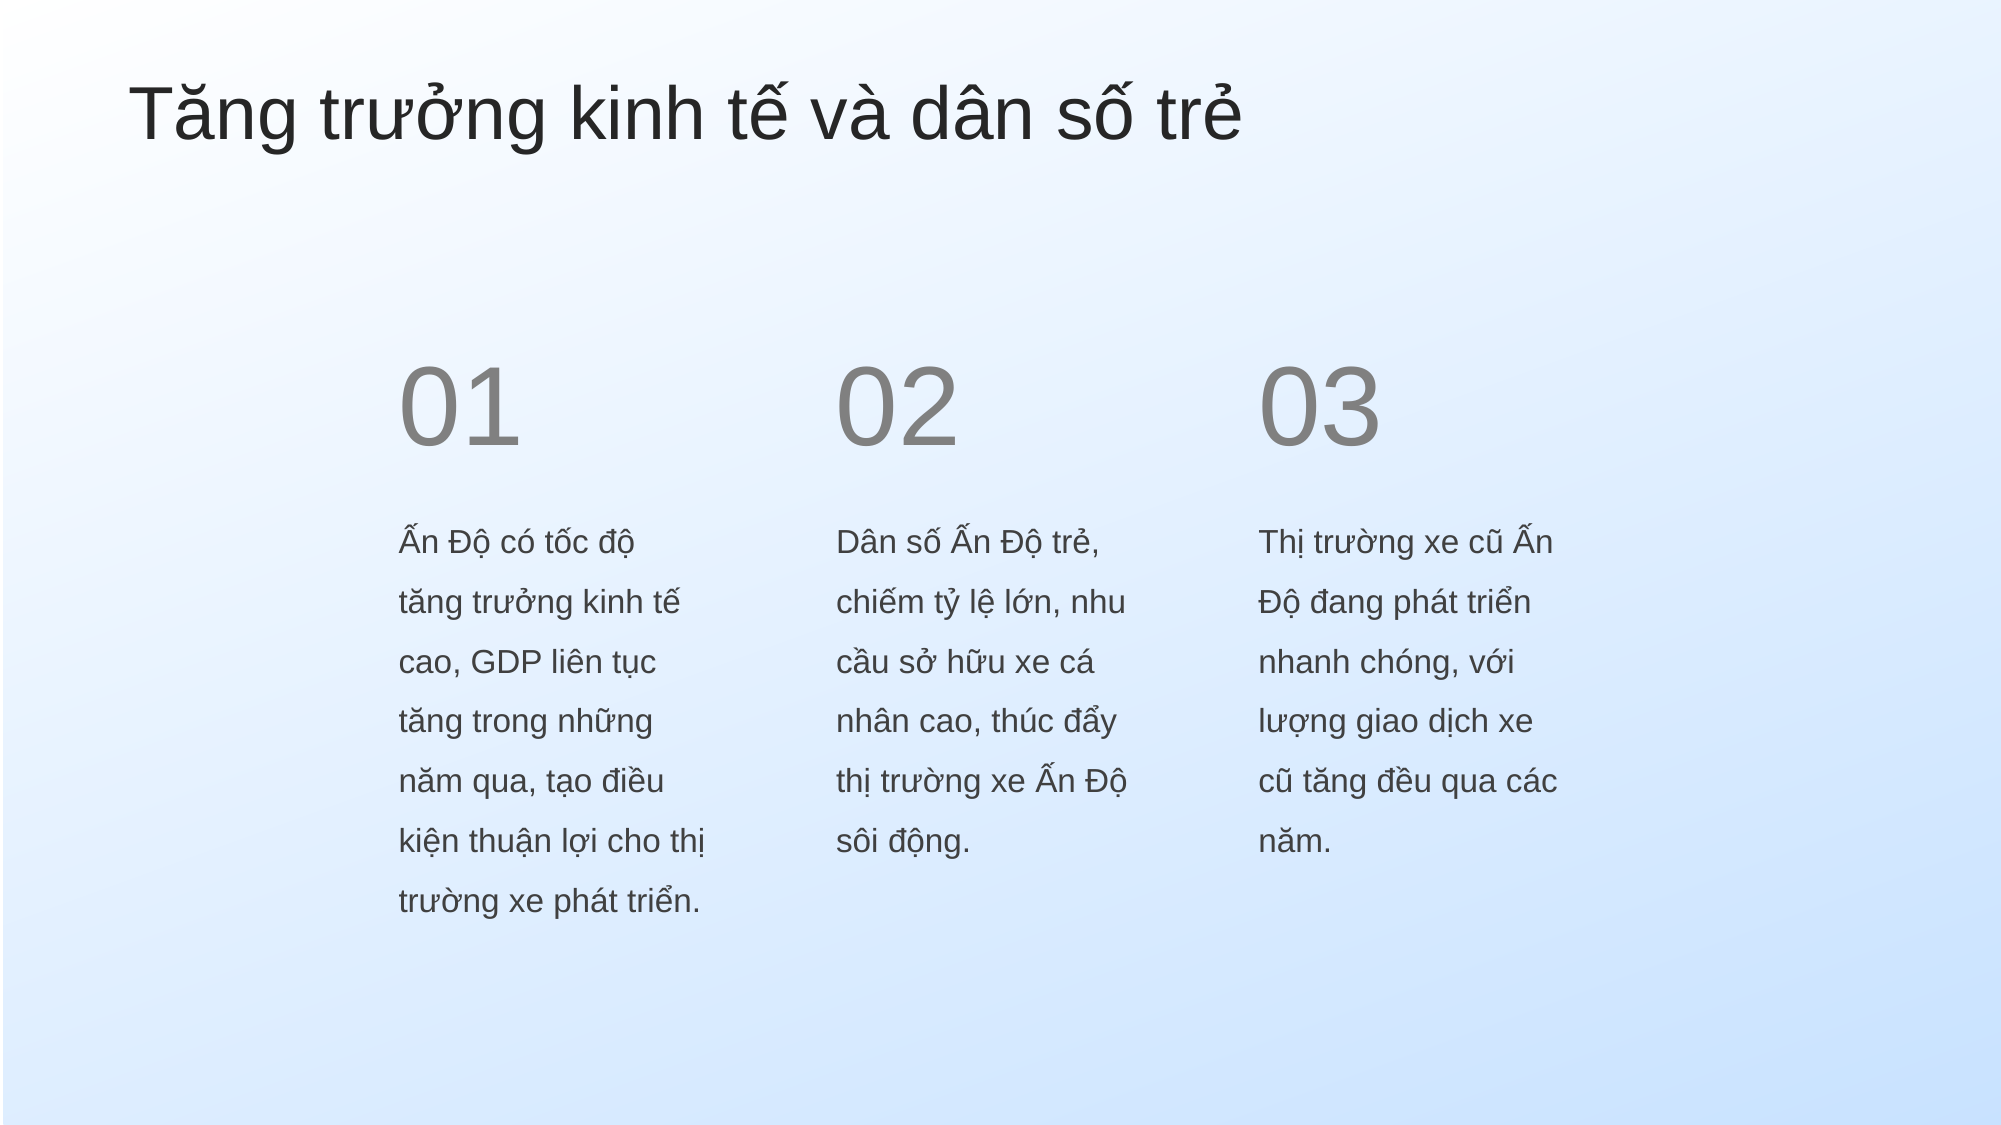

Tăng trưởng kinh tế và dân số trẻ
01
02
03
Dân số Ấn Độ trẻ, chiếm tỷ lệ lớn, nhu cầu sở hữu xe cá nhân cao, thúc đẩy thị trường xe Ấn Độ sôi động.
Thị trường xe cũ Ấn Độ đang phát triển nhanh chóng, với lượng giao dịch xe cũ tăng đều qua các năm.
Ấn Độ có tốc độ tăng trưởng kinh tế cao, GDP liên tục tăng trong những năm qua, tạo điều kiện thuận lợi cho thị trường xe phát triển.